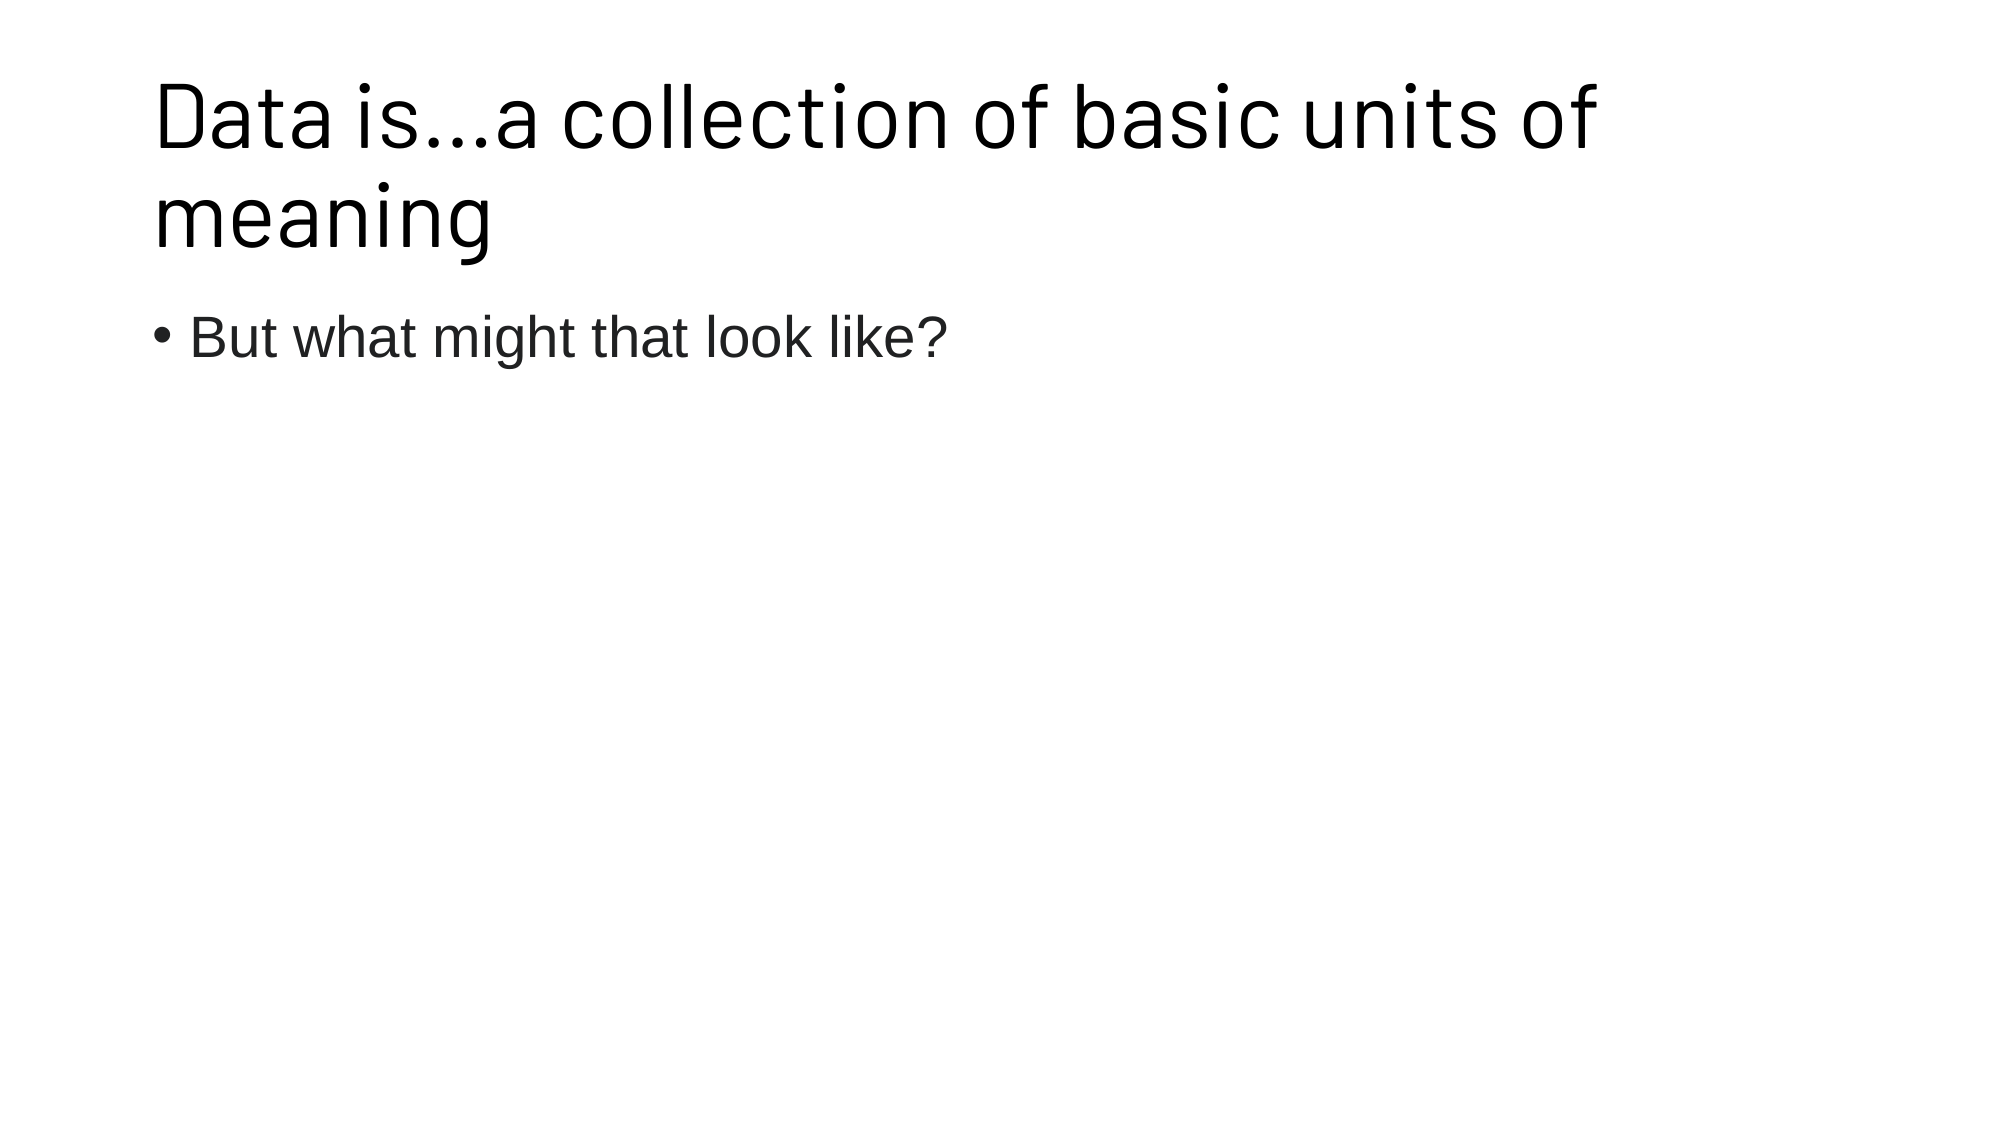

# Data is…a collection of basic units of meaning
But what might that look like?